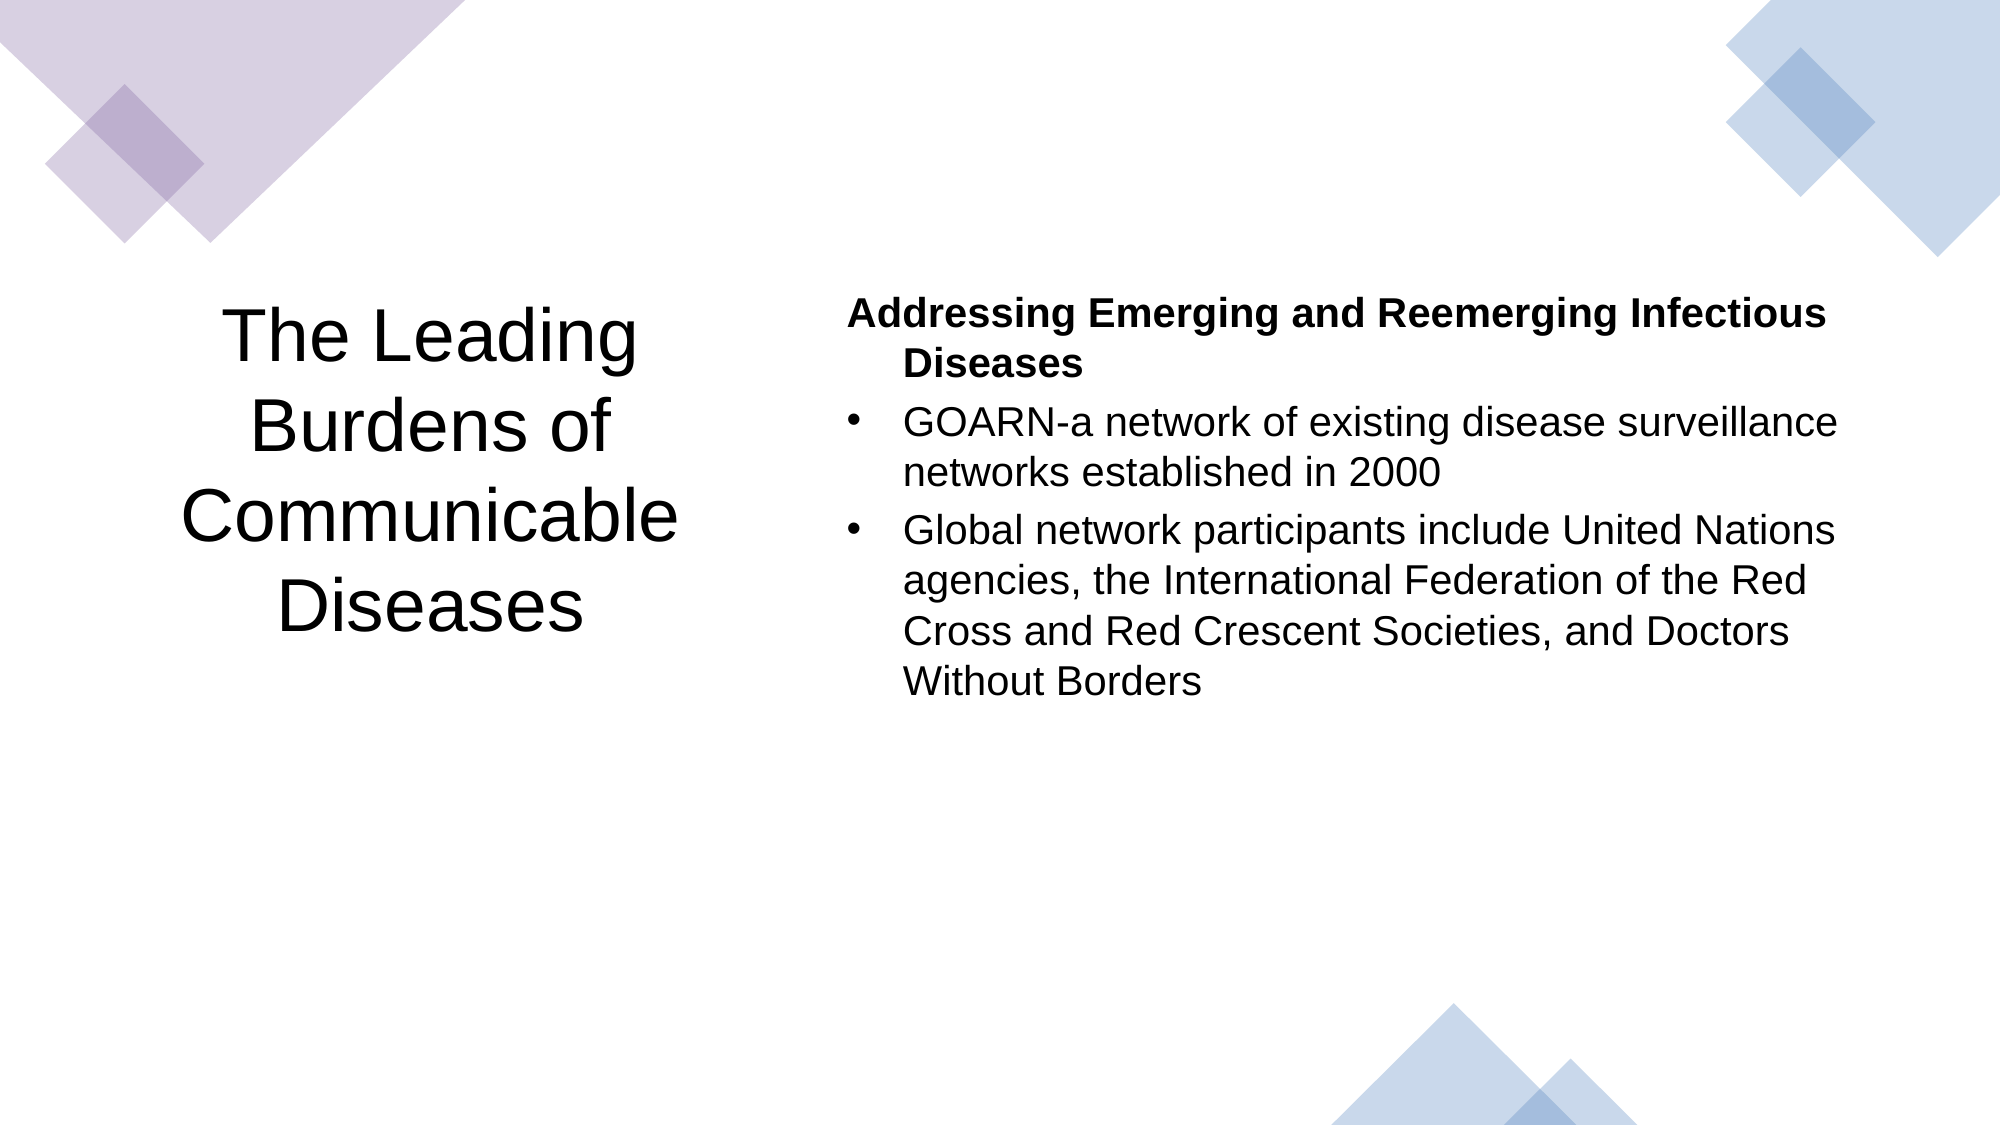

Addressing Emerging and Reemerging Infectious Diseases
GOARN-a network of existing disease surveillance networks established in 2000
Global network participants include United Nations agencies, the International Federation of the Red Cross and Red Crescent Societies, and Doctors Without Borders
# The Leading Burdens of Communicable Diseases